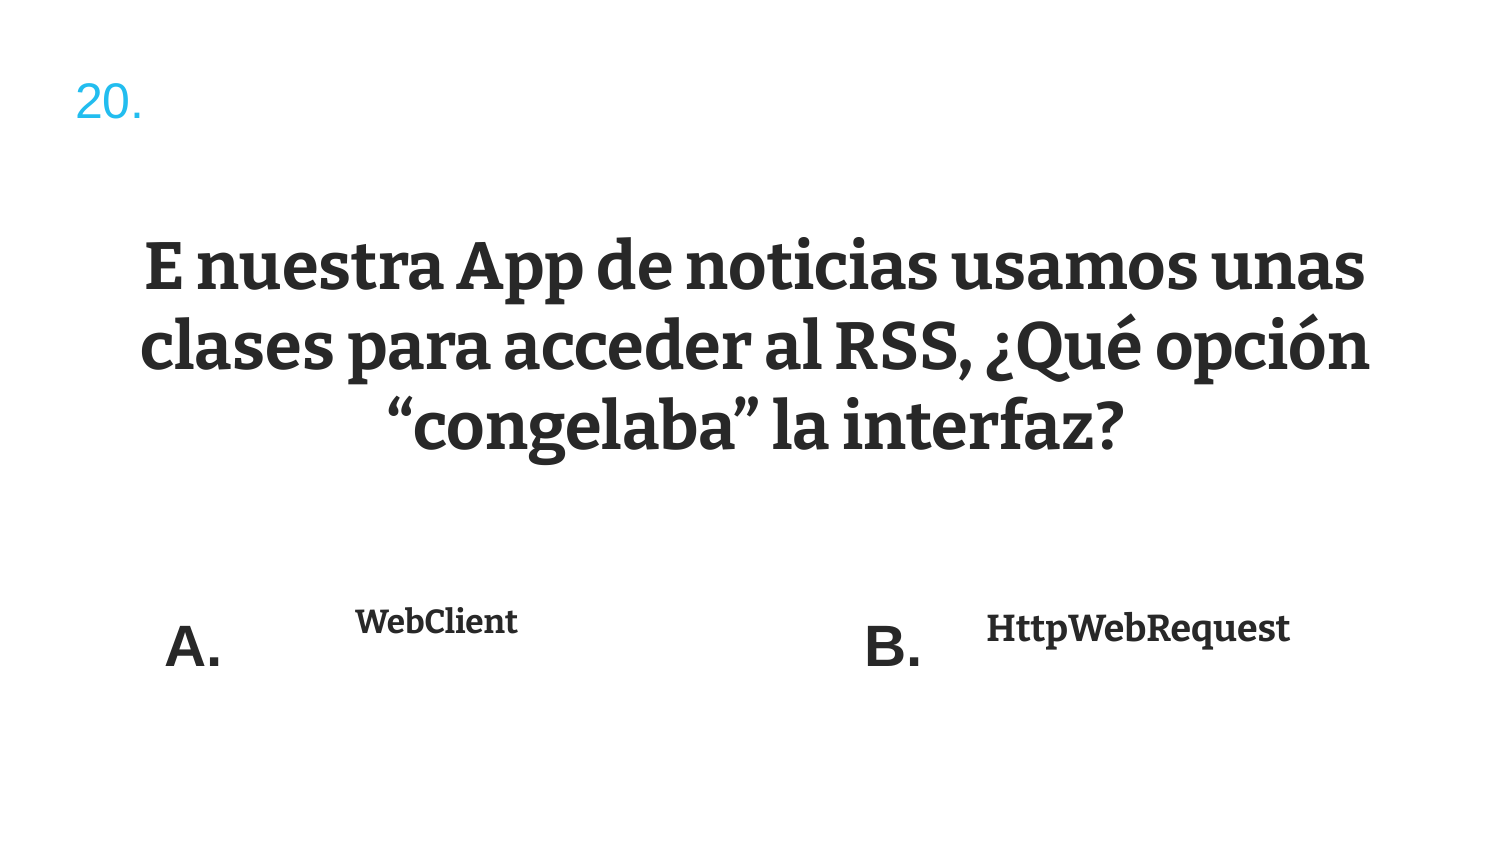

20.
E nuestra App de noticias usamos unas clases para acceder al RSS, ¿Qué opción “congelaba” la interfaz?

WebClient
HttpWebRequest
A.
B.